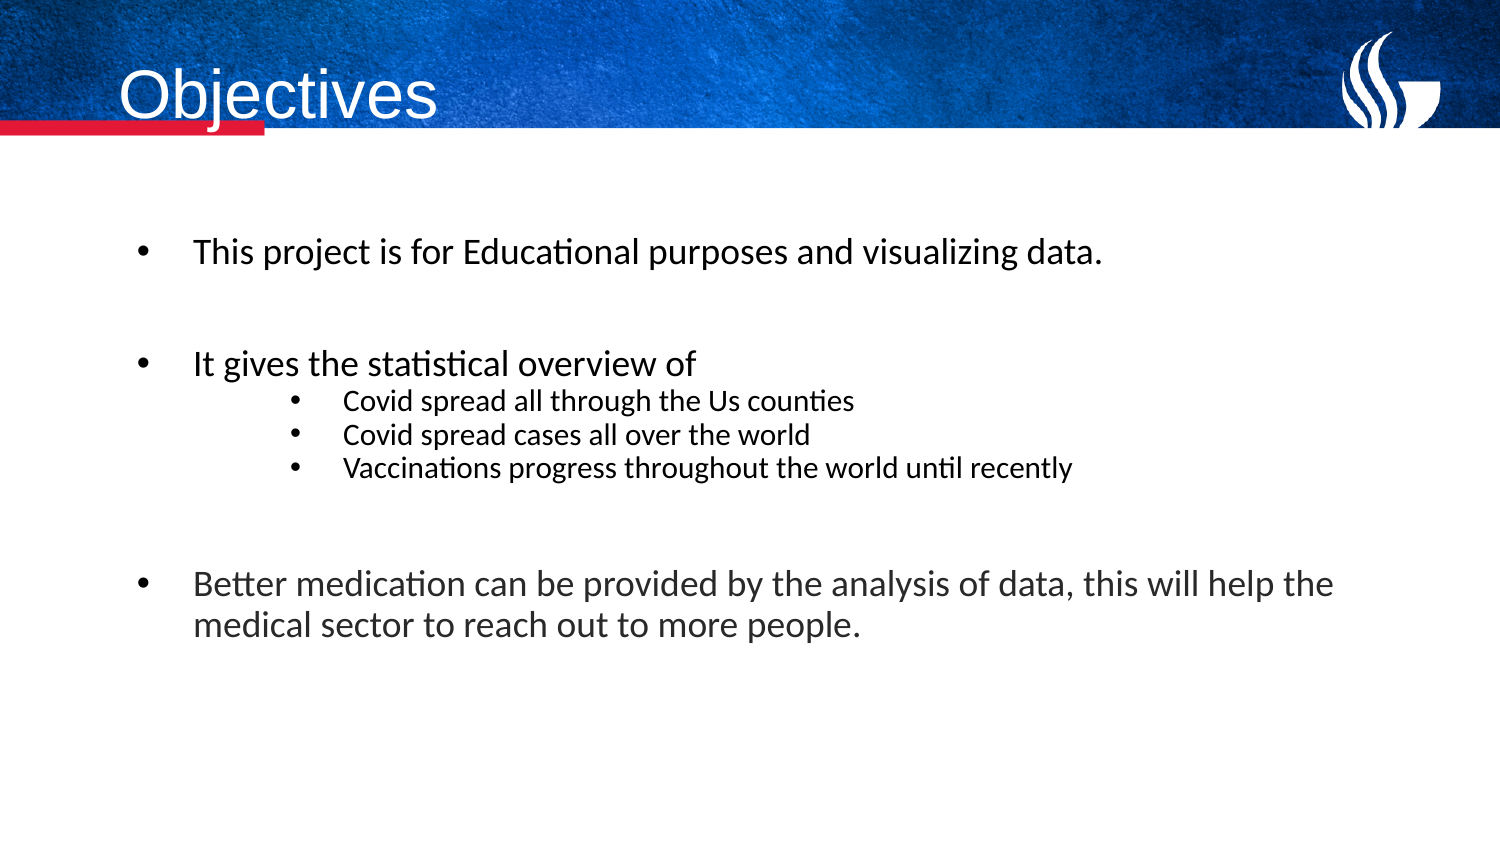

# Objectives
This project is for Educational purposes and visualizing data.

It gives the statistical overview of
Covid spread all through the Us counties
Covid spread cases all over the world
Vaccinations progress throughout the world until recently

Better medication can be provided by the analysis of data, this will help the medical sector to reach out to more people.